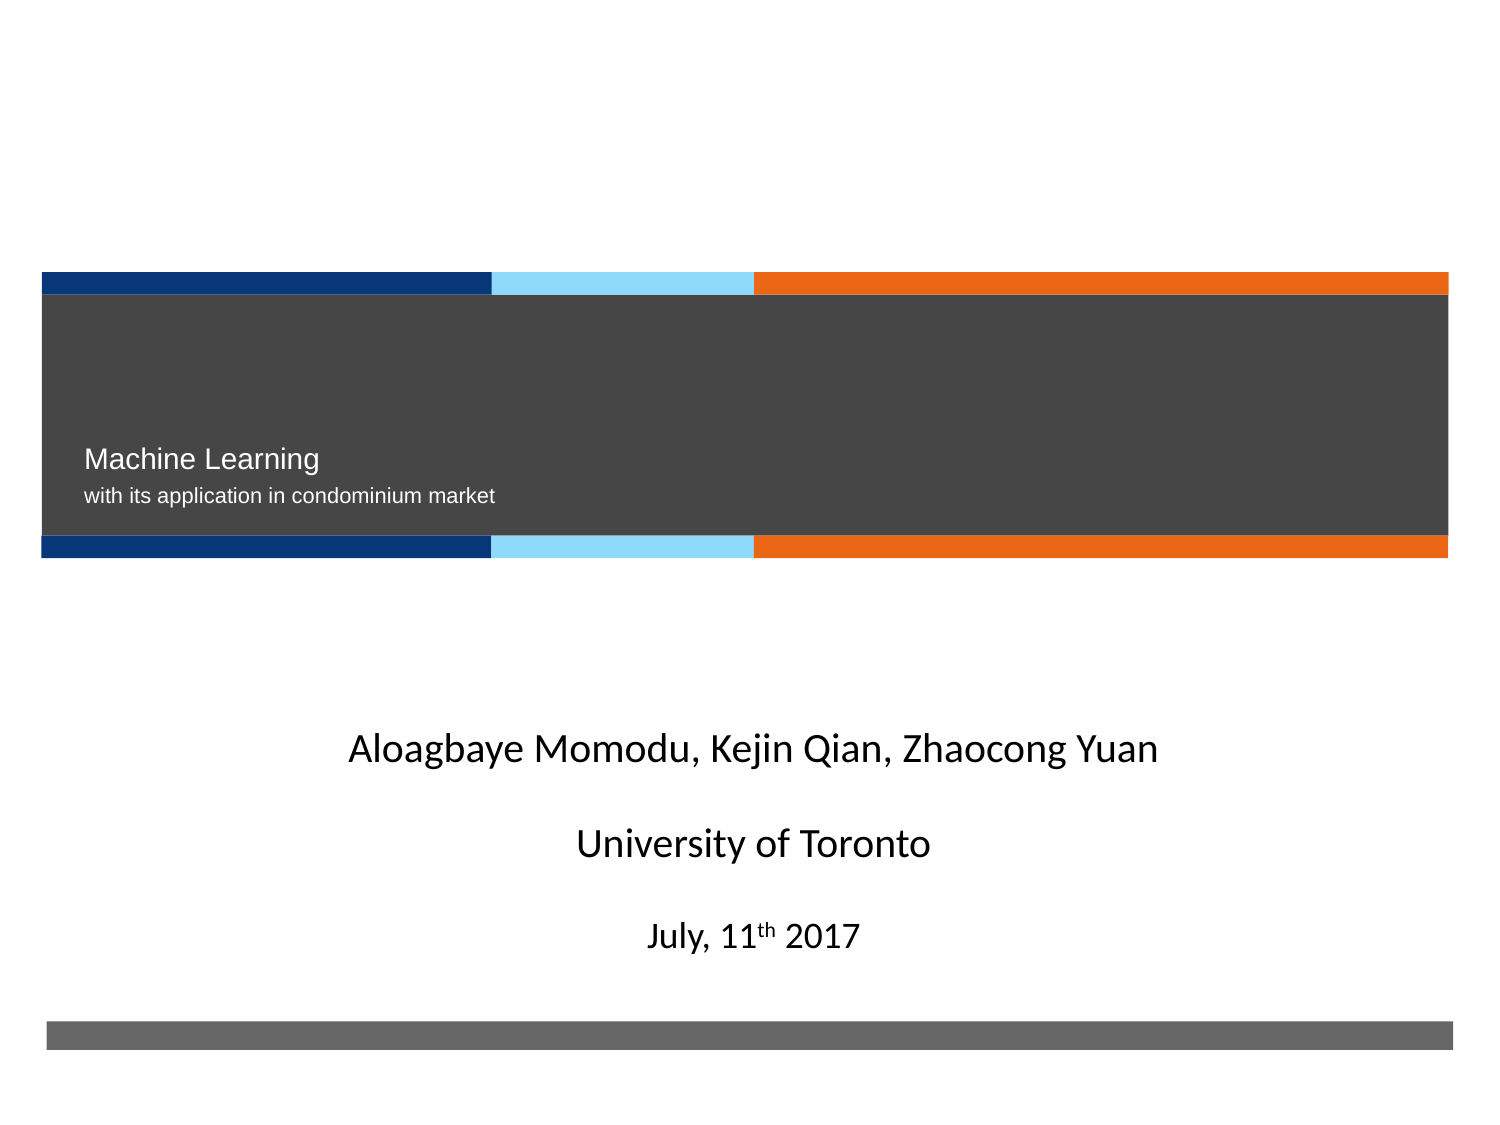

# Machine Learning with its application in condominium market
Aloagbaye Momodu, Kejin Qian, Zhaocong Yuan

University of Toronto

July, 11th 2017